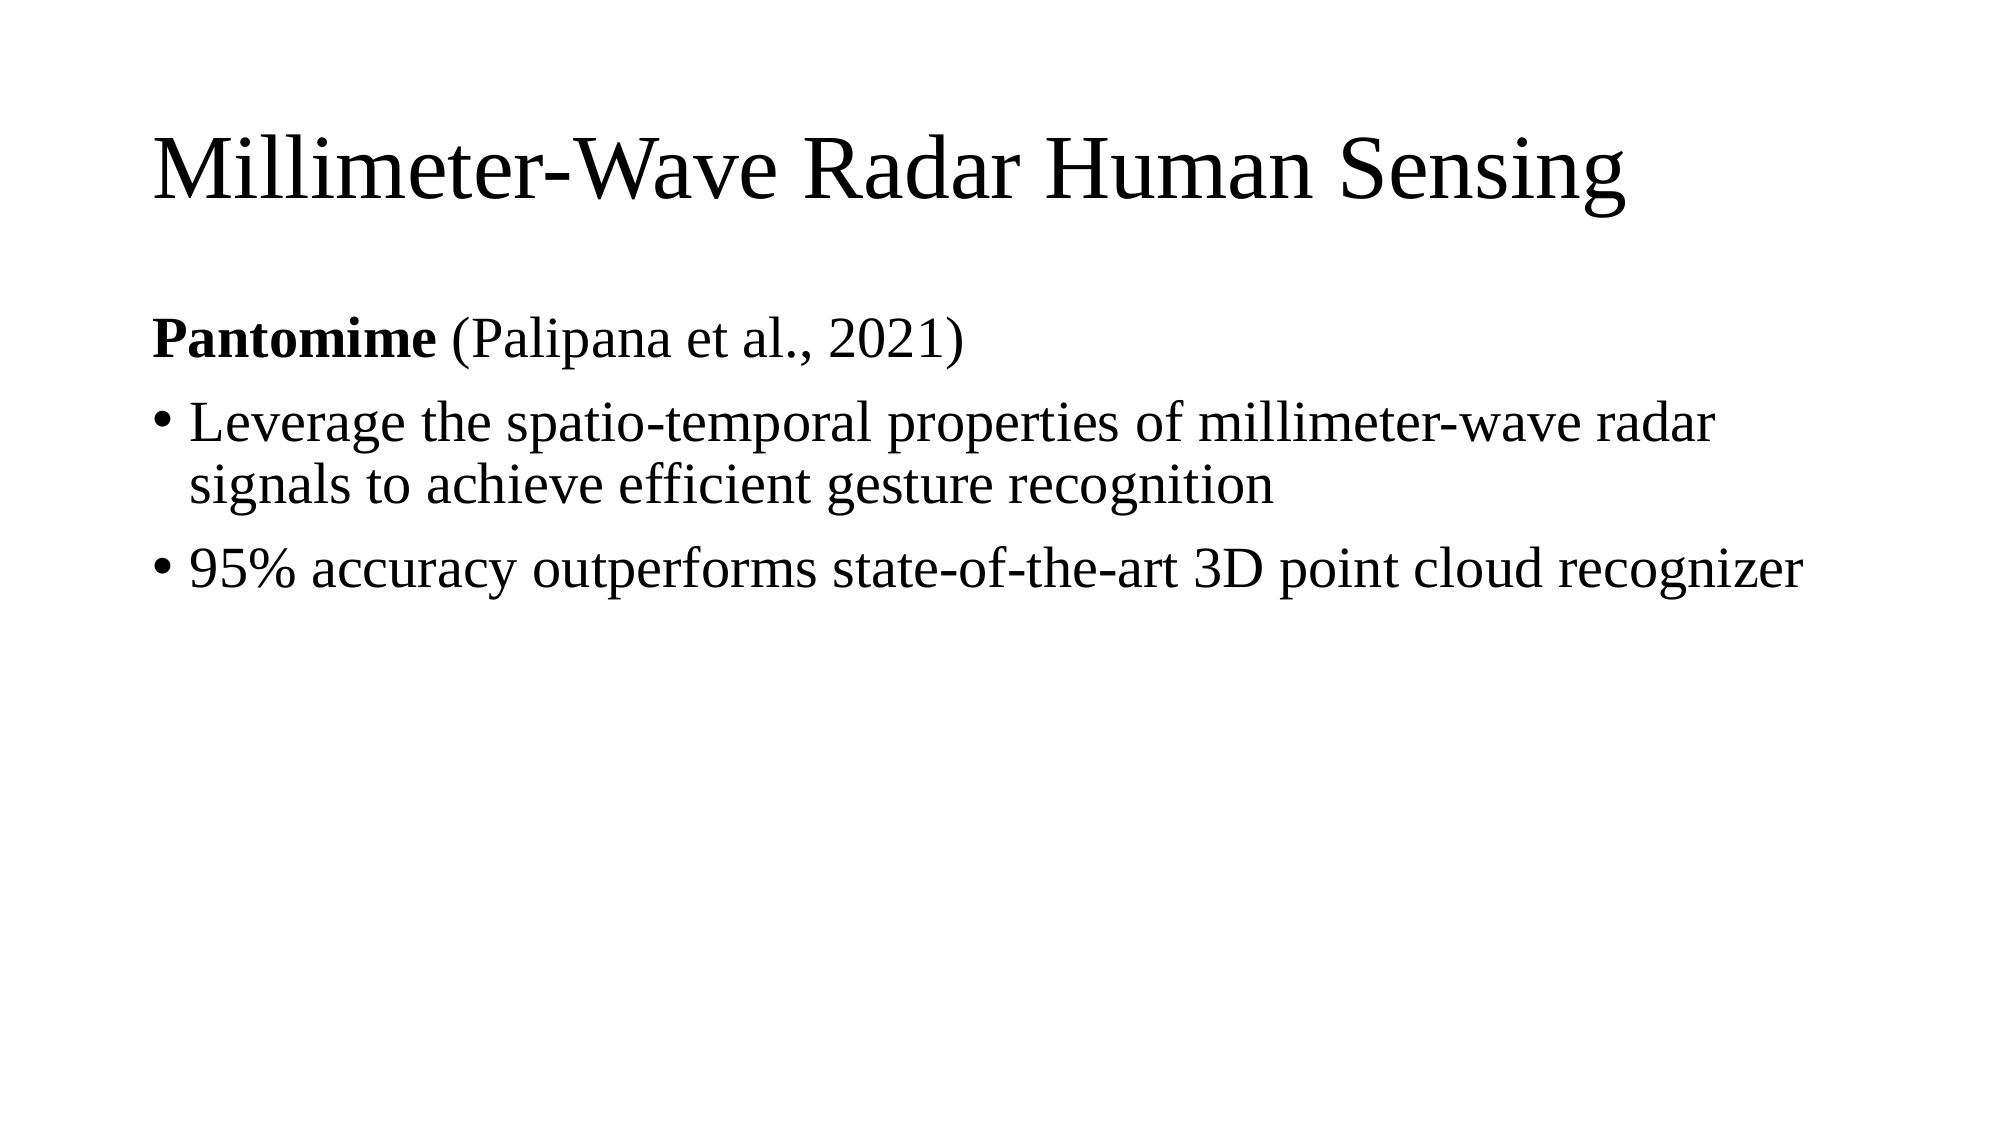

# Millimeter-Wave Radar Human Sensing
Pantomime (Palipana et al., 2021)
Leverage the spatio-temporal properties of millimeter-wave radar signals to achieve efficient gesture recognition
95% accuracy outperforms state-of-the-art 3D point cloud recognizer